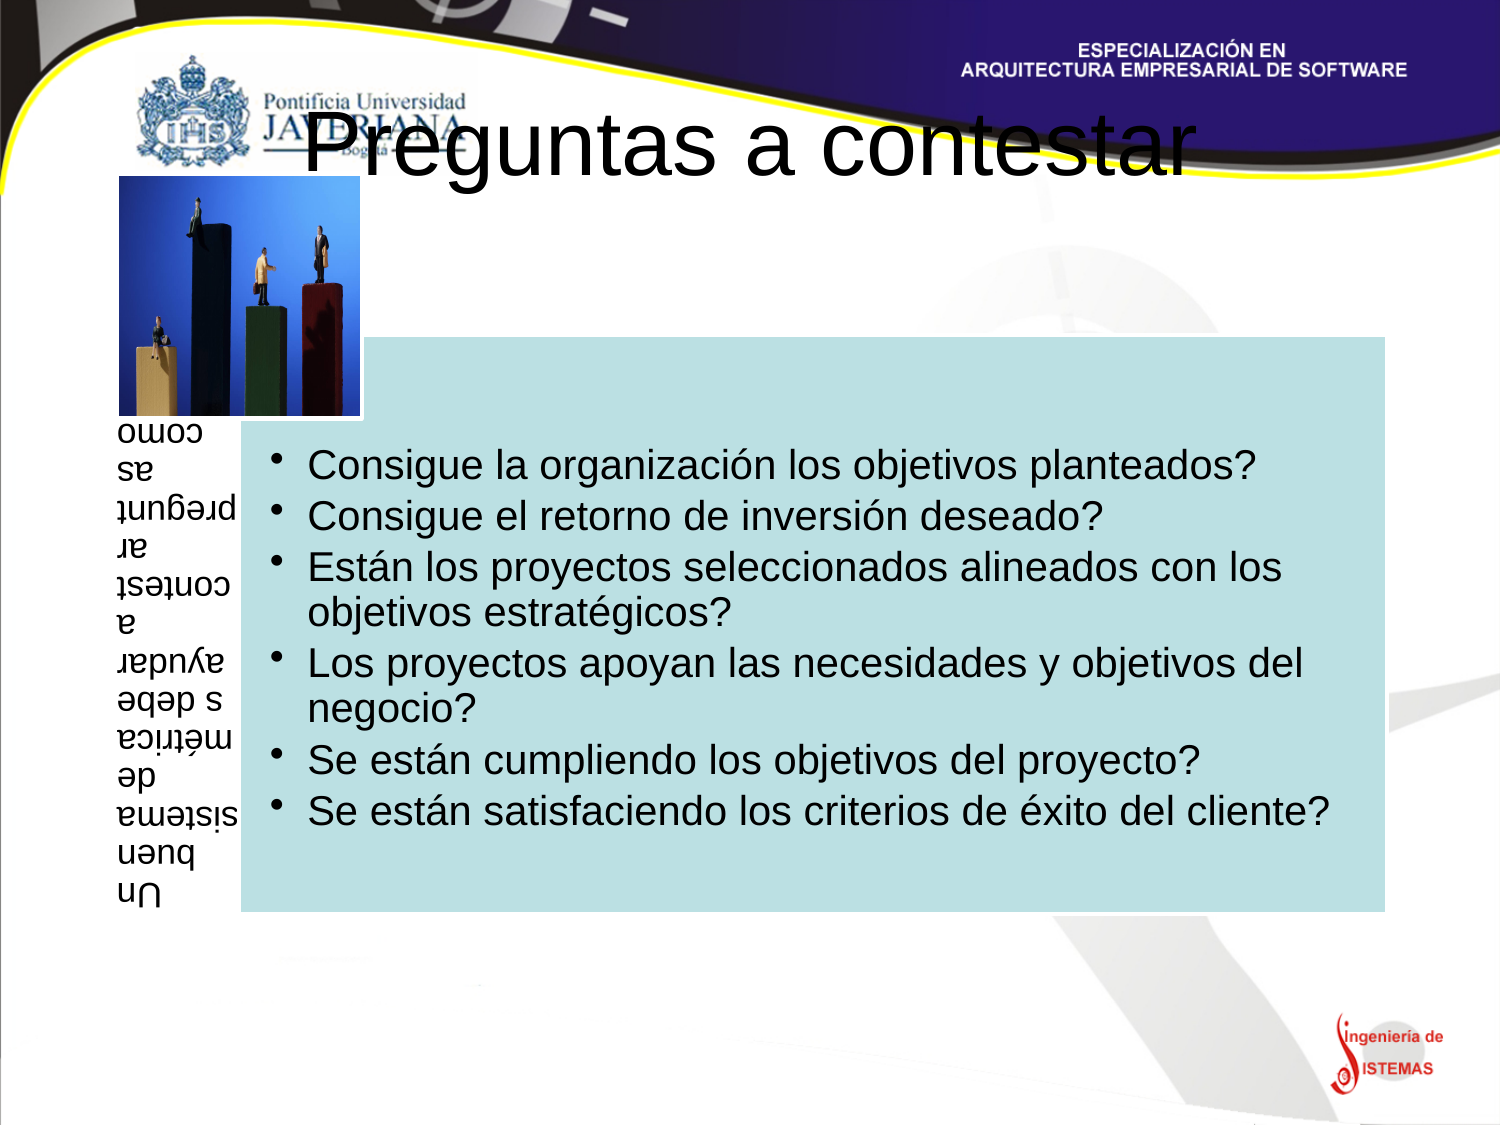

# Preguntas a contestar
Un buen sistema de métricas debe ayudar a contestar preguntas como …
Consigue la organización los objetivos planteados?
Consigue el retorno de inversión deseado?
Están los proyectos seleccionados alineados con los objetivos estratégicos?
Los proyectos apoyan las necesidades y objetivos del negocio?
Se están cumpliendo los objetivos del proyecto?
Se están satisfaciendo los criterios de éxito del cliente?